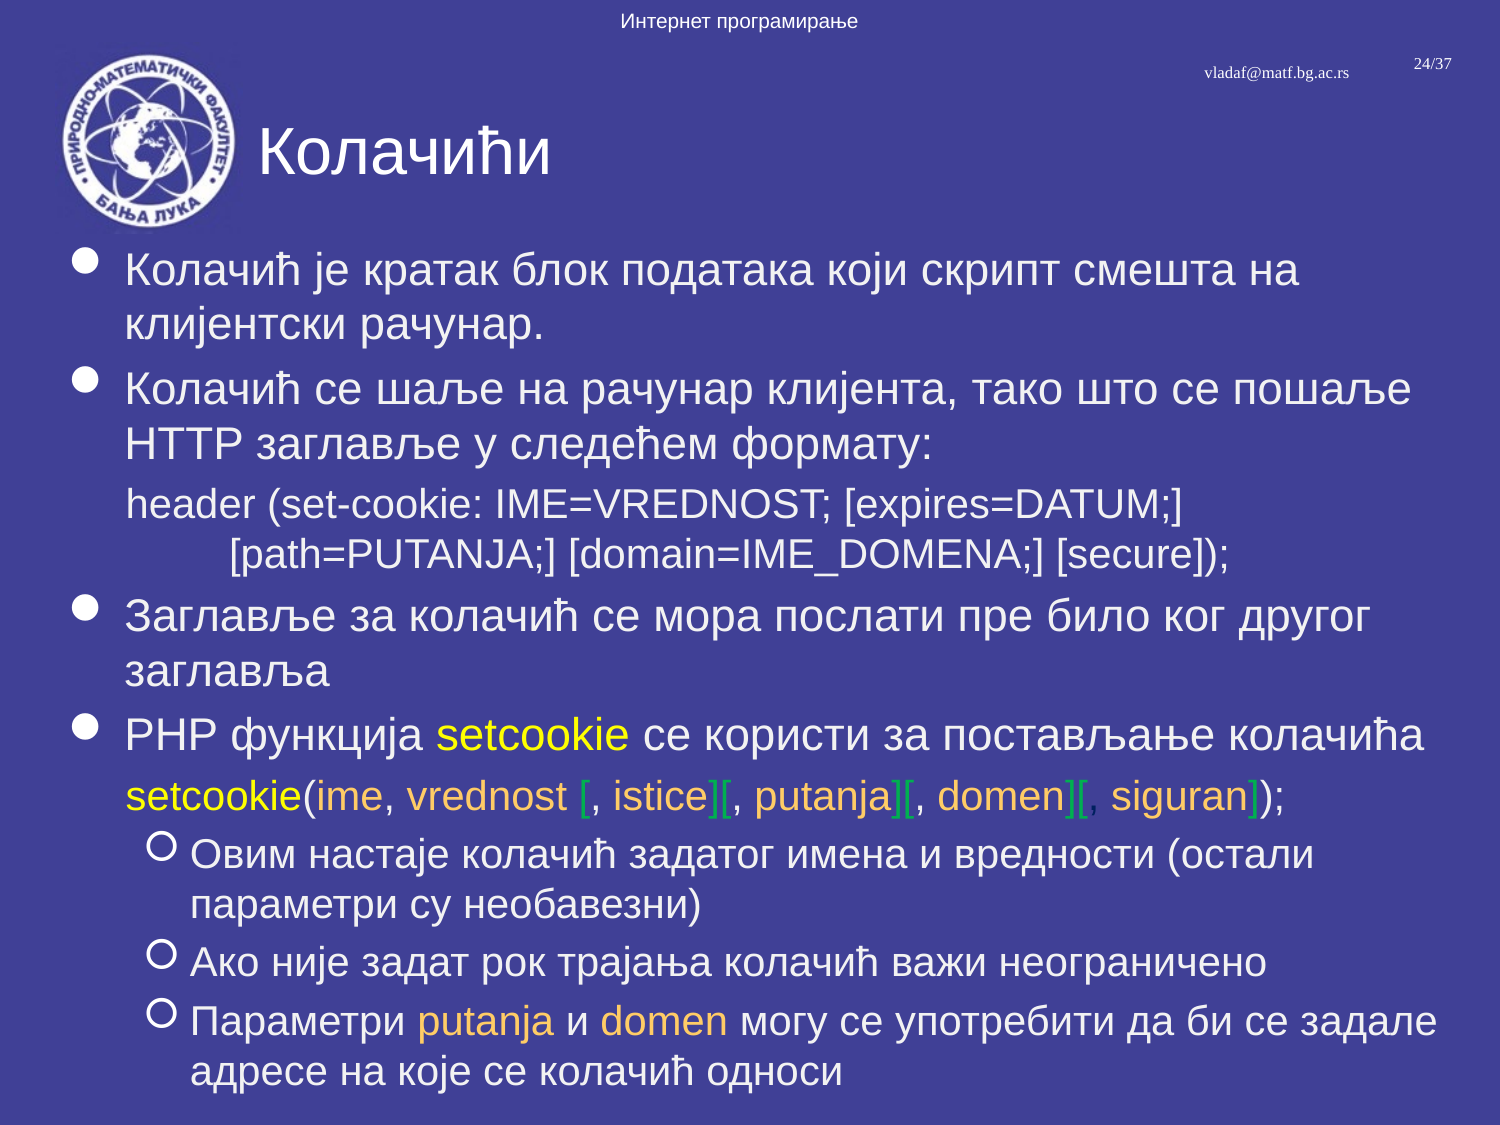

# Колачићи
Колачић је кратак блок података који скрипт смешта на клијентски рачунар.
Колачић се шаље на рачунар клијента, тако што се пошаље HTTP заглавље у следећем формату:
     header (set-cookie: IME=VREDNOST; [expires=DATUM;]
              [path=PUTANJA;] [domain=IME_DOMENA;] [secure]);
Заглавље за колачић се мора послати пре било ког другог заглавља
PHP функција setcookie се користи за постављање колачића
     setcookie(ime, vrednost [, istice][, putanja][, domen][, siguran]);
Овим настаје колачић задатог имена и вредности (остали параметри су необавезни)
Ако није задат рок трајања колачић важи неограничено
Параметри putanja и domen могу се употребити да би се задале адресе на које се колачић односи